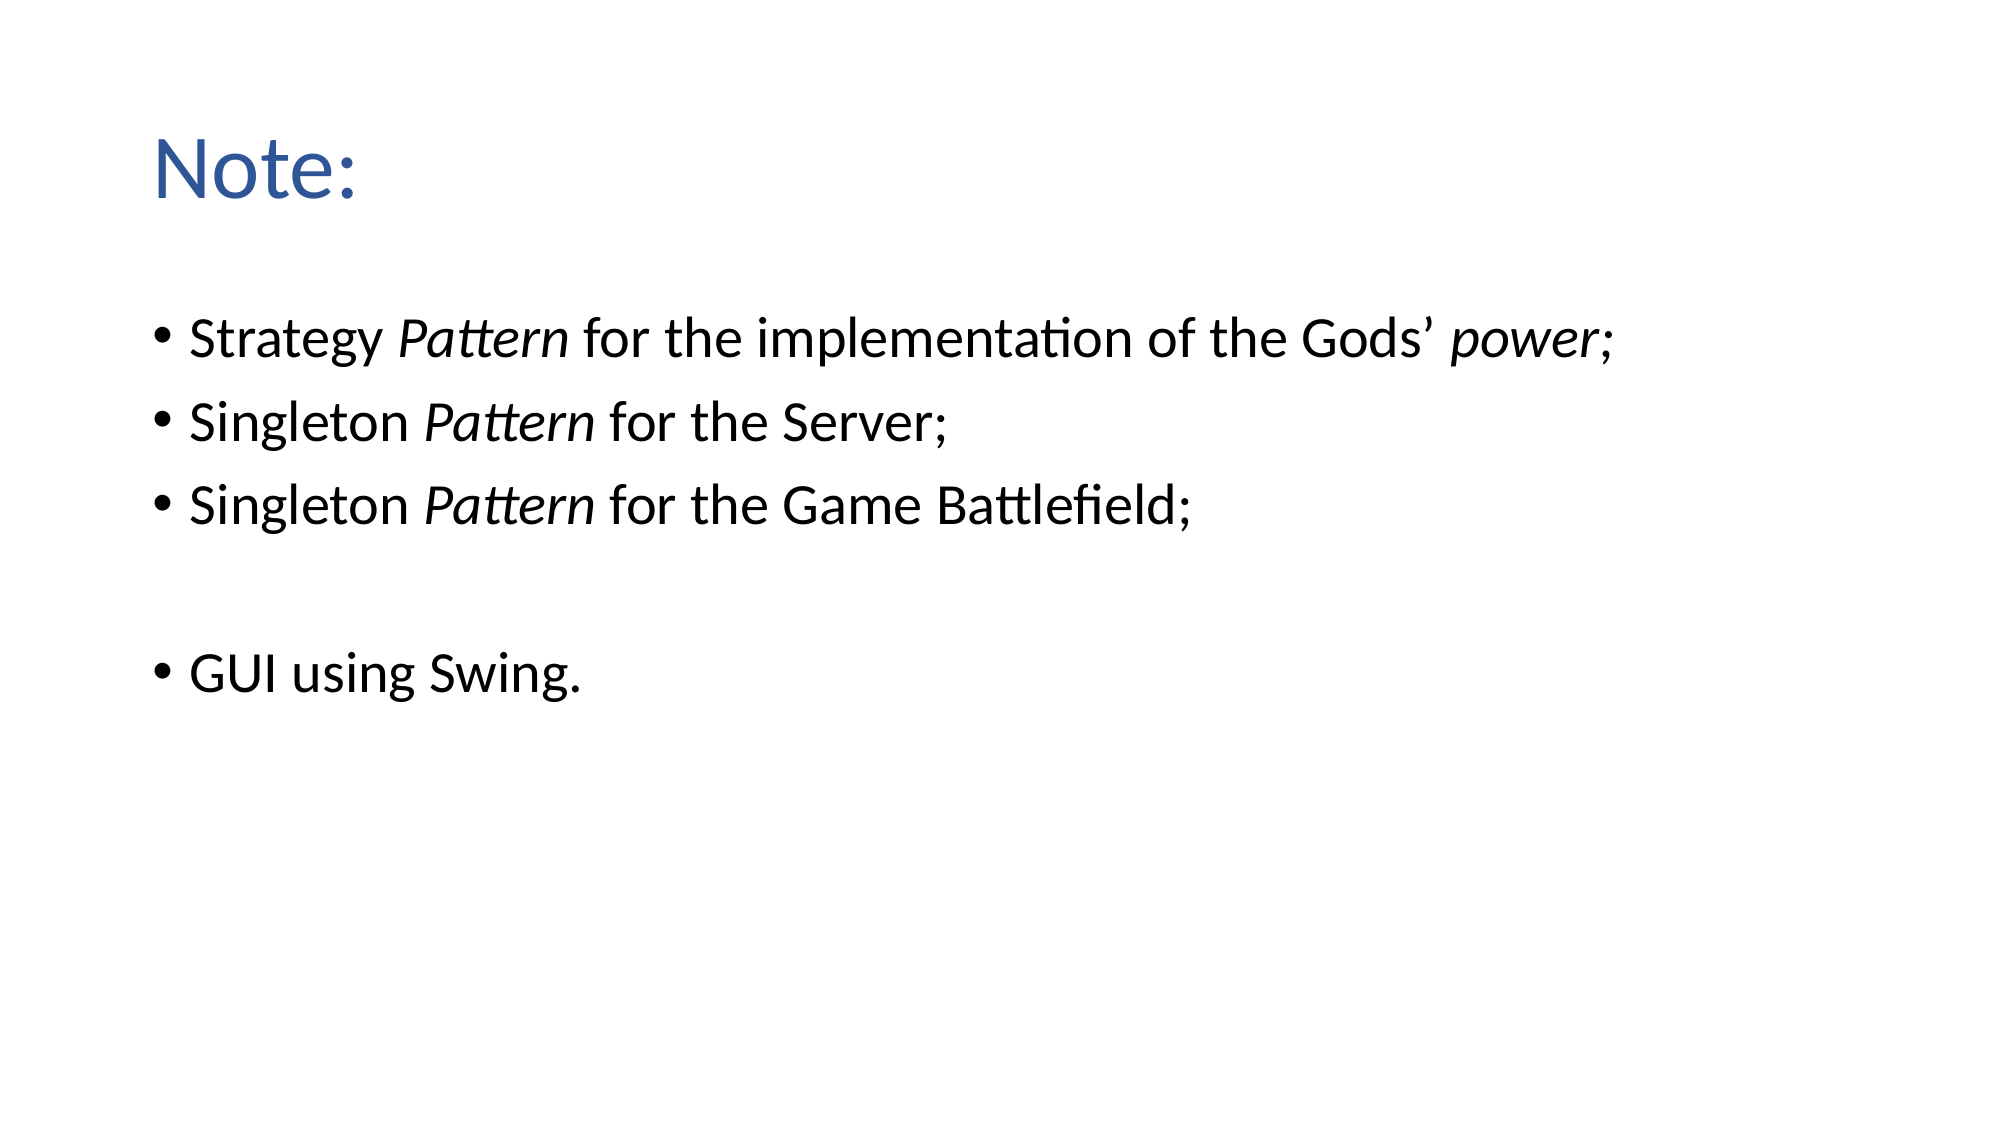

# Note:
Strategy Pattern for the implementation of the Gods’ power;
Singleton Pattern for the Server;
Singleton Pattern for the Game Battlefield;

GUI using Swing.